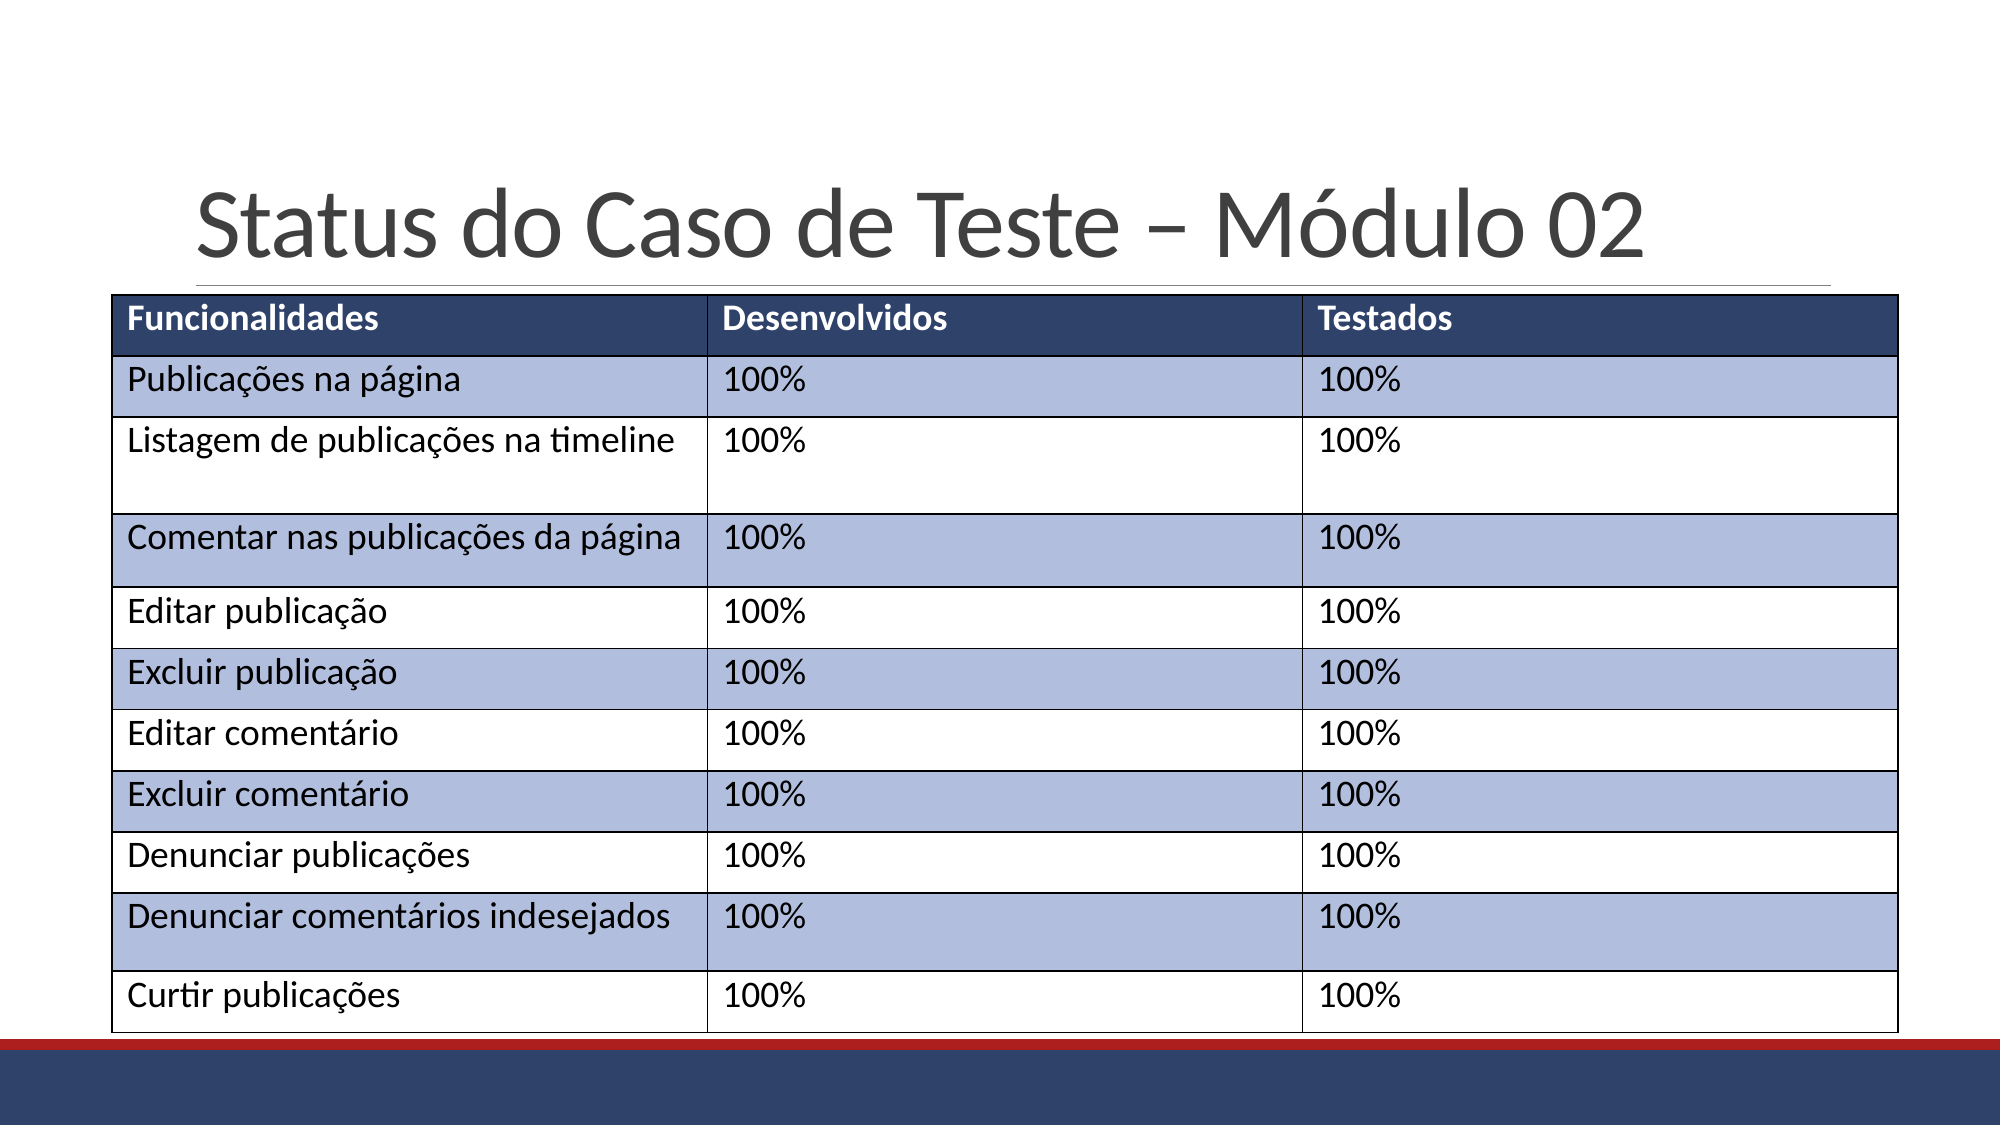

# Status do Caso de Teste – Módulo 02
| Funcionalidades | Desenvolvidos | Testados |
| --- | --- | --- |
| Publicações na página | 100% | 100% |
| Listagem de publicações na timeline | 100% | 100% |
| Comentar nas publicações da página | 100% | 100% |
| Editar publicação | 100% | 100% |
| Excluir publicação | 100% | 100% |
| Editar comentário | 100% | 100% |
| Excluir comentário | 100% | 100% |
| Denunciar publicações | 100% | 100% |
| Denunciar comentários indesejados | 100% | 100% |
| Curtir publicações | 100% | 100% |